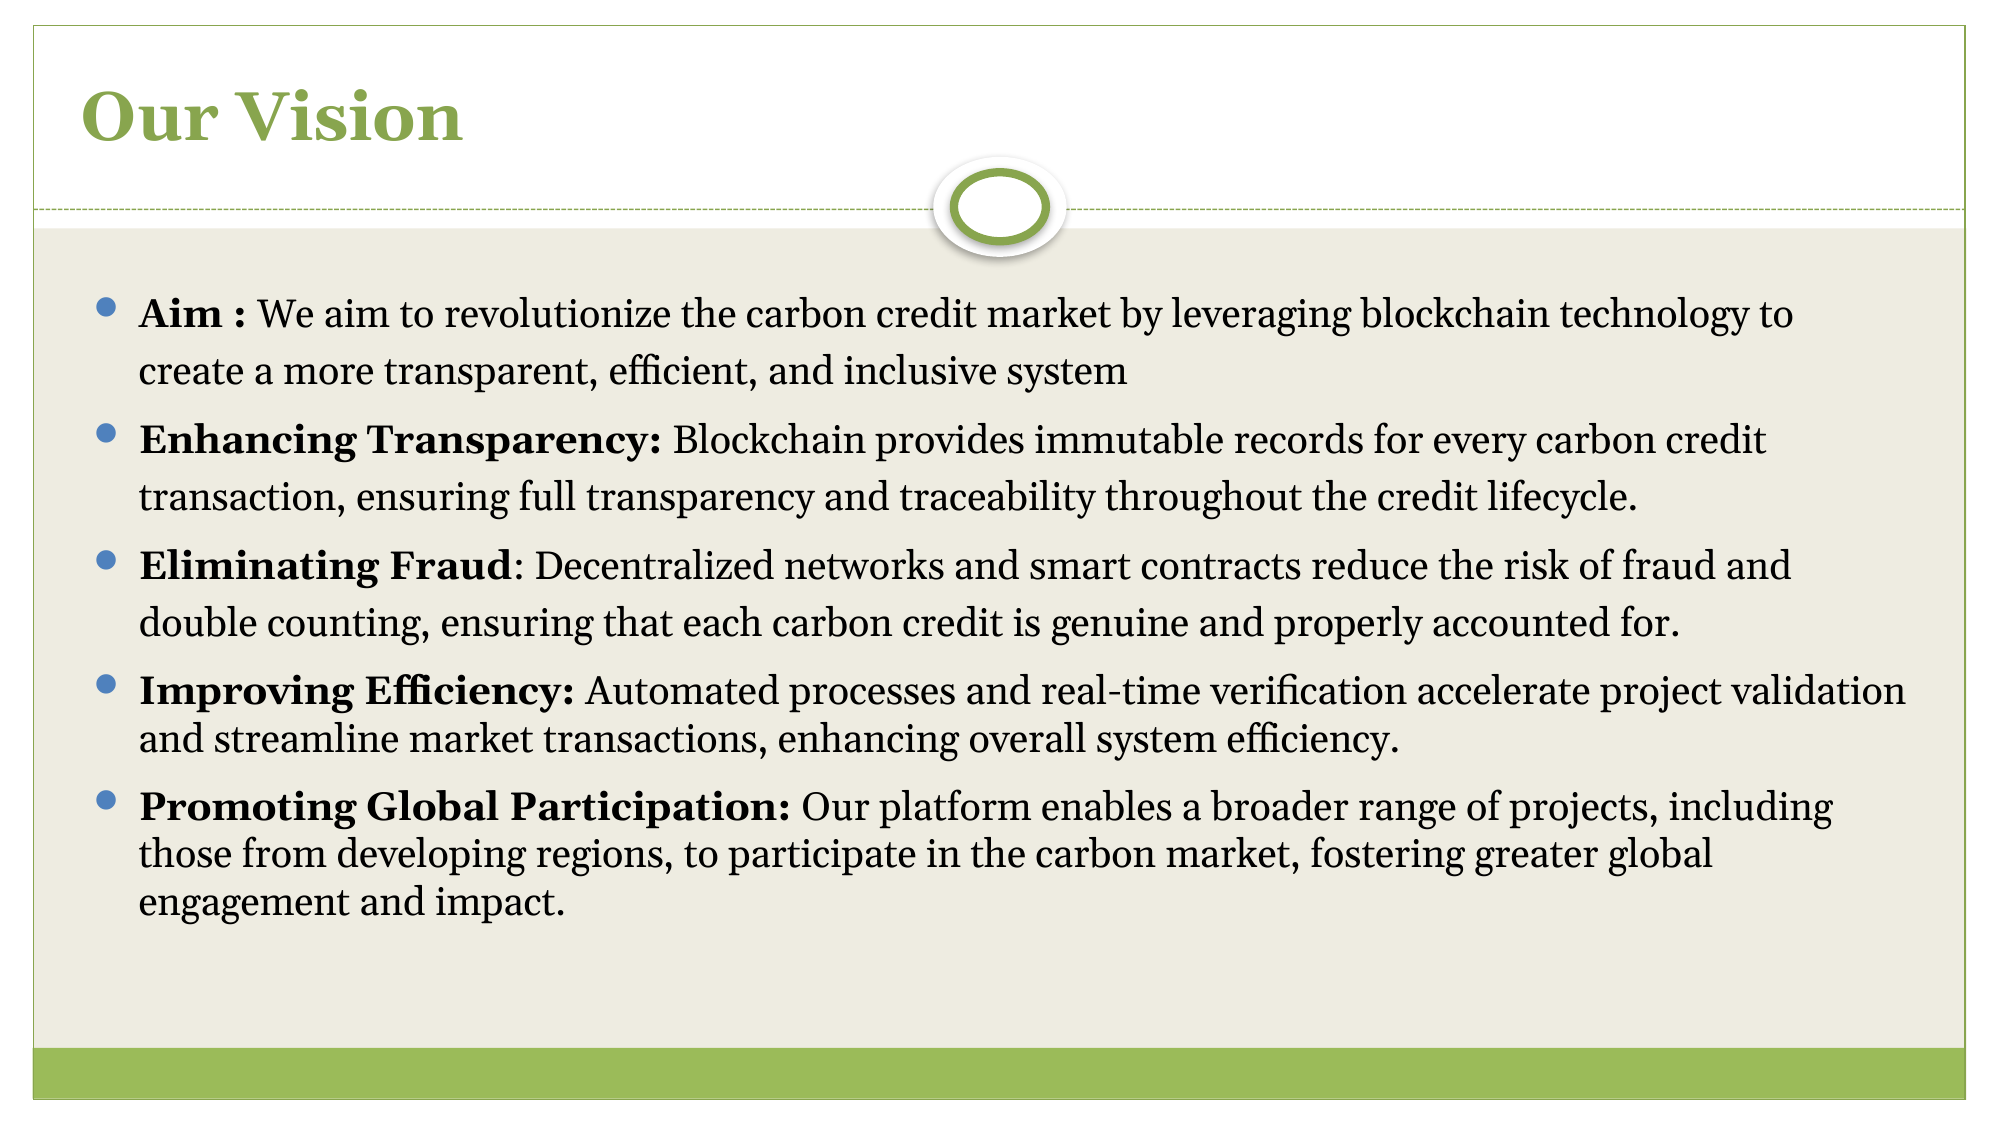

# Our Vision
Aim : We aim to revolutionize the carbon credit market by leveraging blockchain technology to create a more transparent, efficient, and inclusive system
Enhancing Transparency: Blockchain provides immutable records for every carbon credit transaction, ensuring full transparency and traceability throughout the credit lifecycle.
Eliminating Fraud: Decentralized networks and smart contracts reduce the risk of fraud and double counting, ensuring that each carbon credit is genuine and properly accounted for.
Improving Efficiency: Automated processes and real-time verification accelerate project validation and streamline market transactions, enhancing overall system efficiency.
Promoting Global Participation: Our platform enables a broader range of projects, including those from developing regions, to participate in the carbon market, fostering greater global engagement and impact.